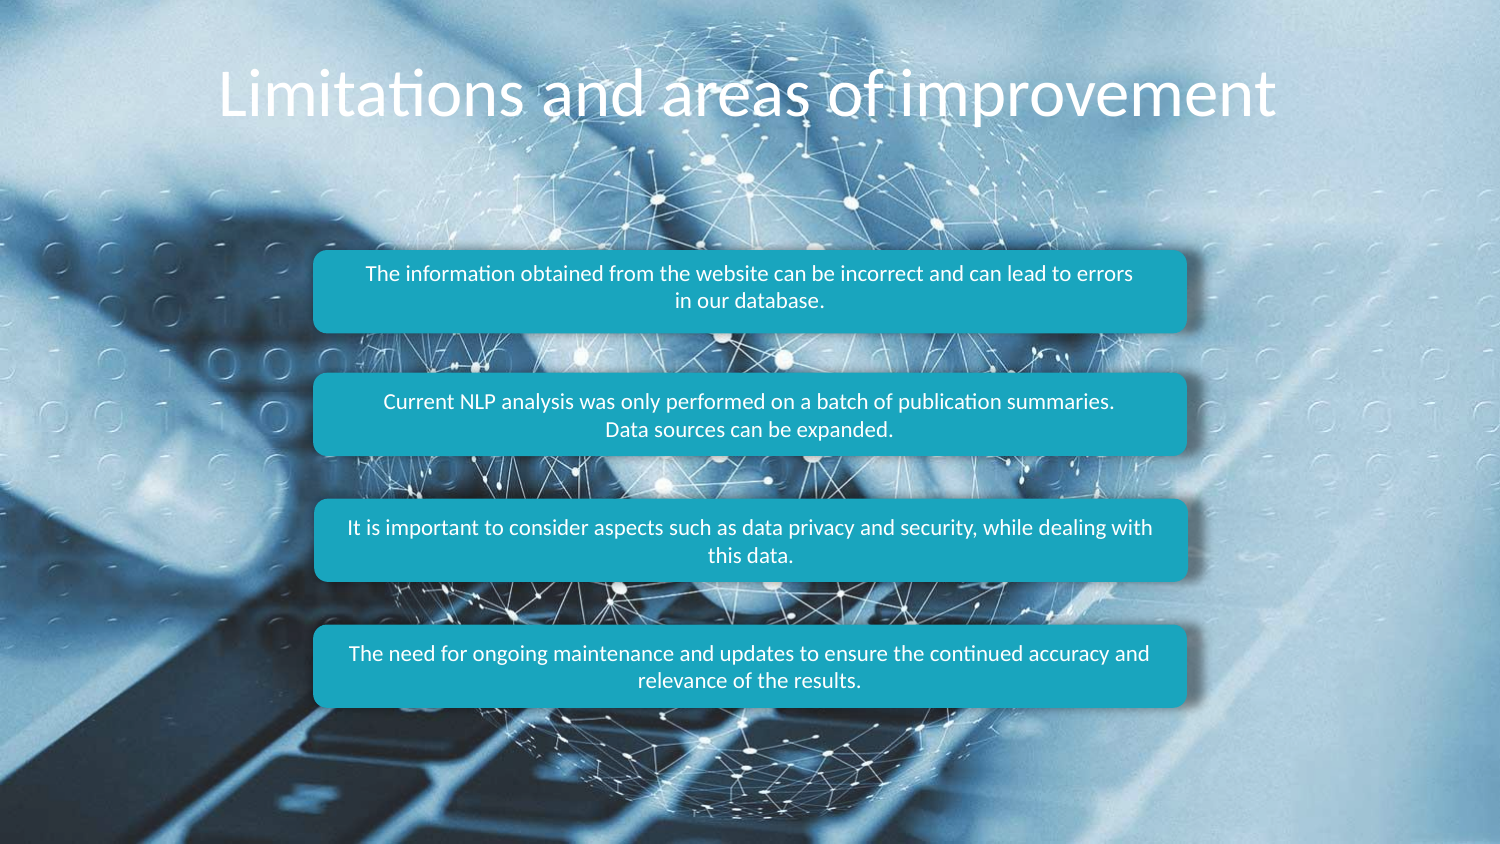

Limitations and areas of improvement

The information obtained from the website can be incorrect and can lead to errors in our database.

Current NLP analysis was only performed on a batch of publication summaries.
Data sources can be expanded.

It is important to consider aspects such as data privacy and security, while dealing with this data.

The need for ongoing maintenance and updates to ensure the continued accuracy and relevance of the results.